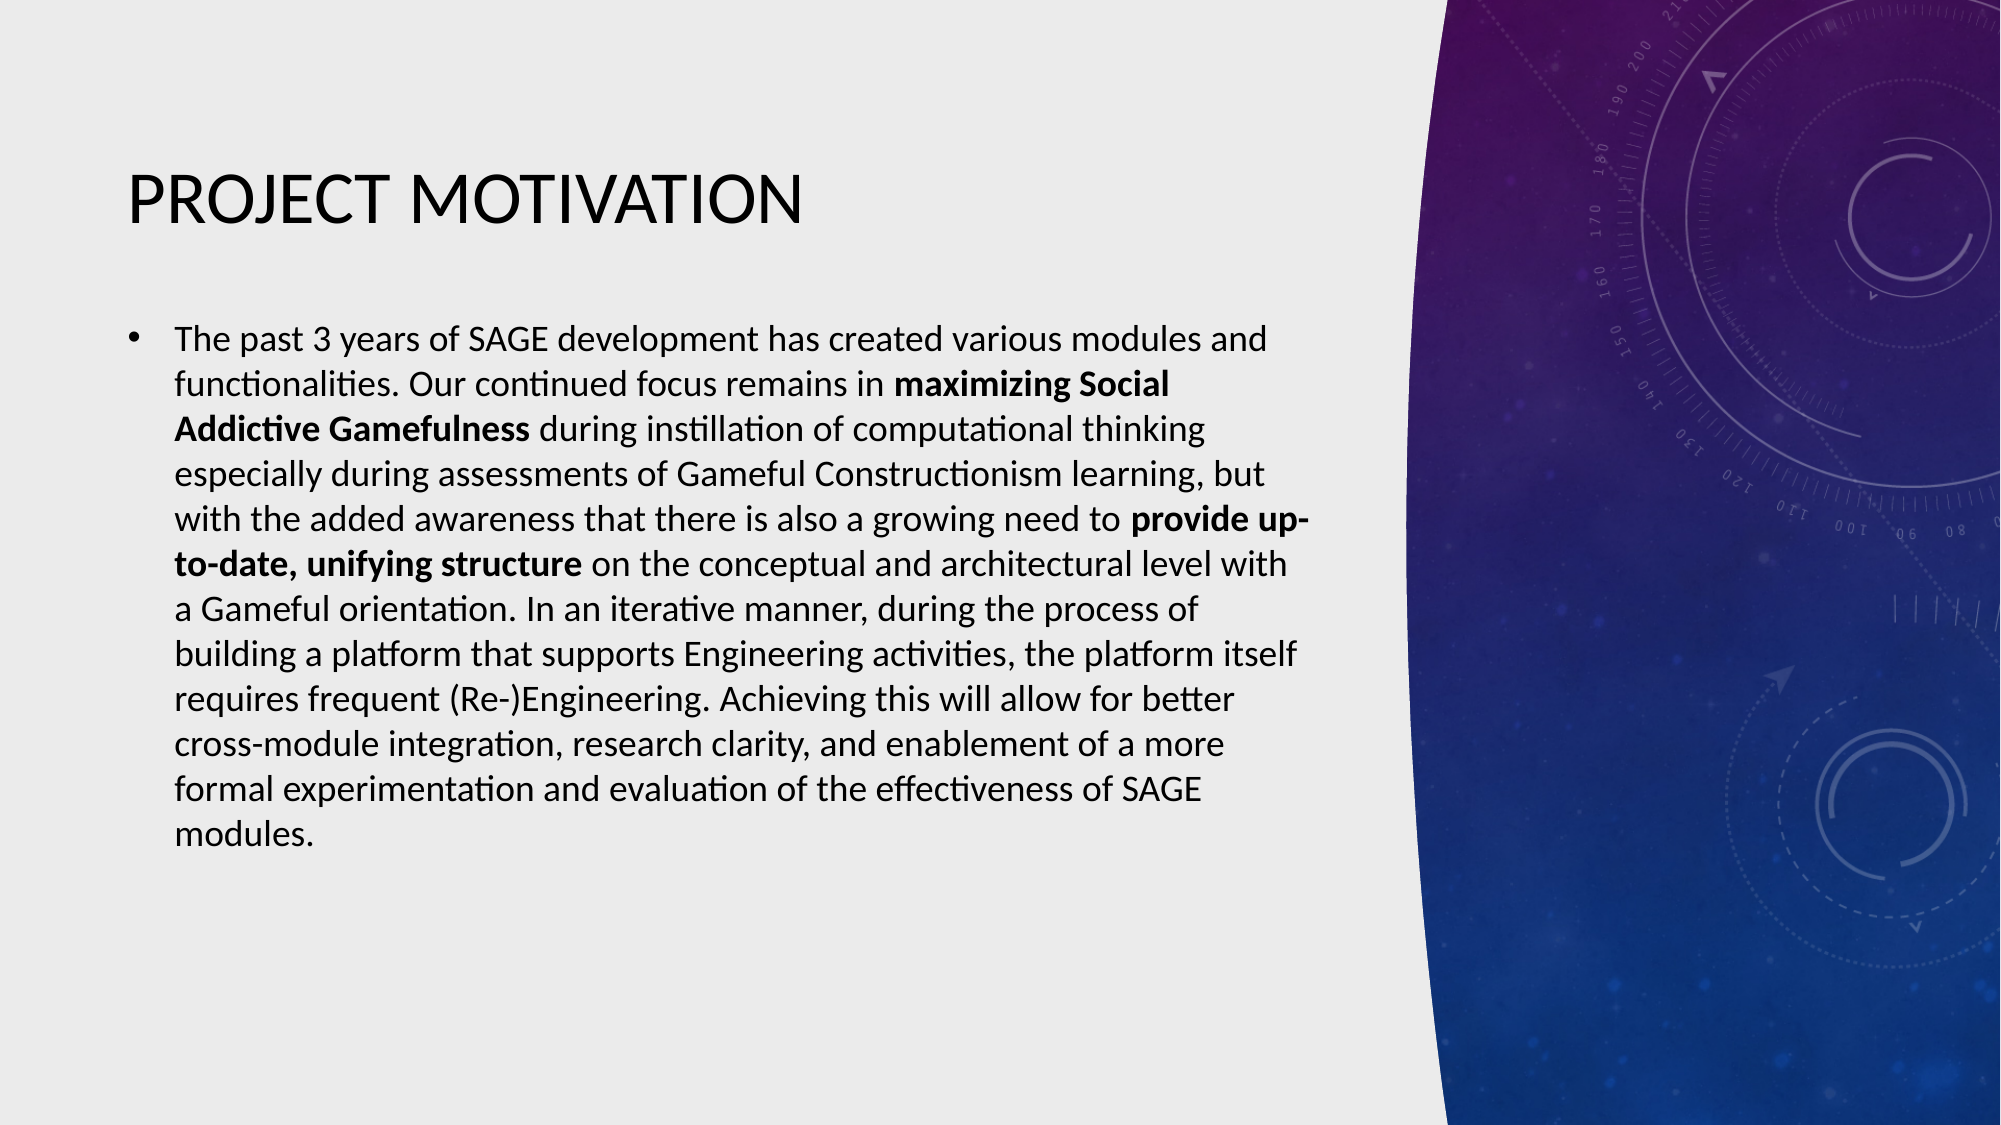

# Project Motivation
The past 3 years of SAGE development has created various modules and functionalities. Our continued focus remains in maximizing Social Addictive Gamefulness during instillation of computational thinking especially during assessments of Gameful Constructionism learning, but with the added awareness that there is also a growing need to provide up-to-date, unifying structure on the conceptual and architectural level with a Gameful orientation. In an iterative manner, during the process of building a platform that supports Engineering activities, the platform itself requires frequent (Re-)Engineering. Achieving this will allow for better cross-module integration, research clarity, and enablement of a more formal experimentation and evaluation of the effectiveness of SAGE modules.